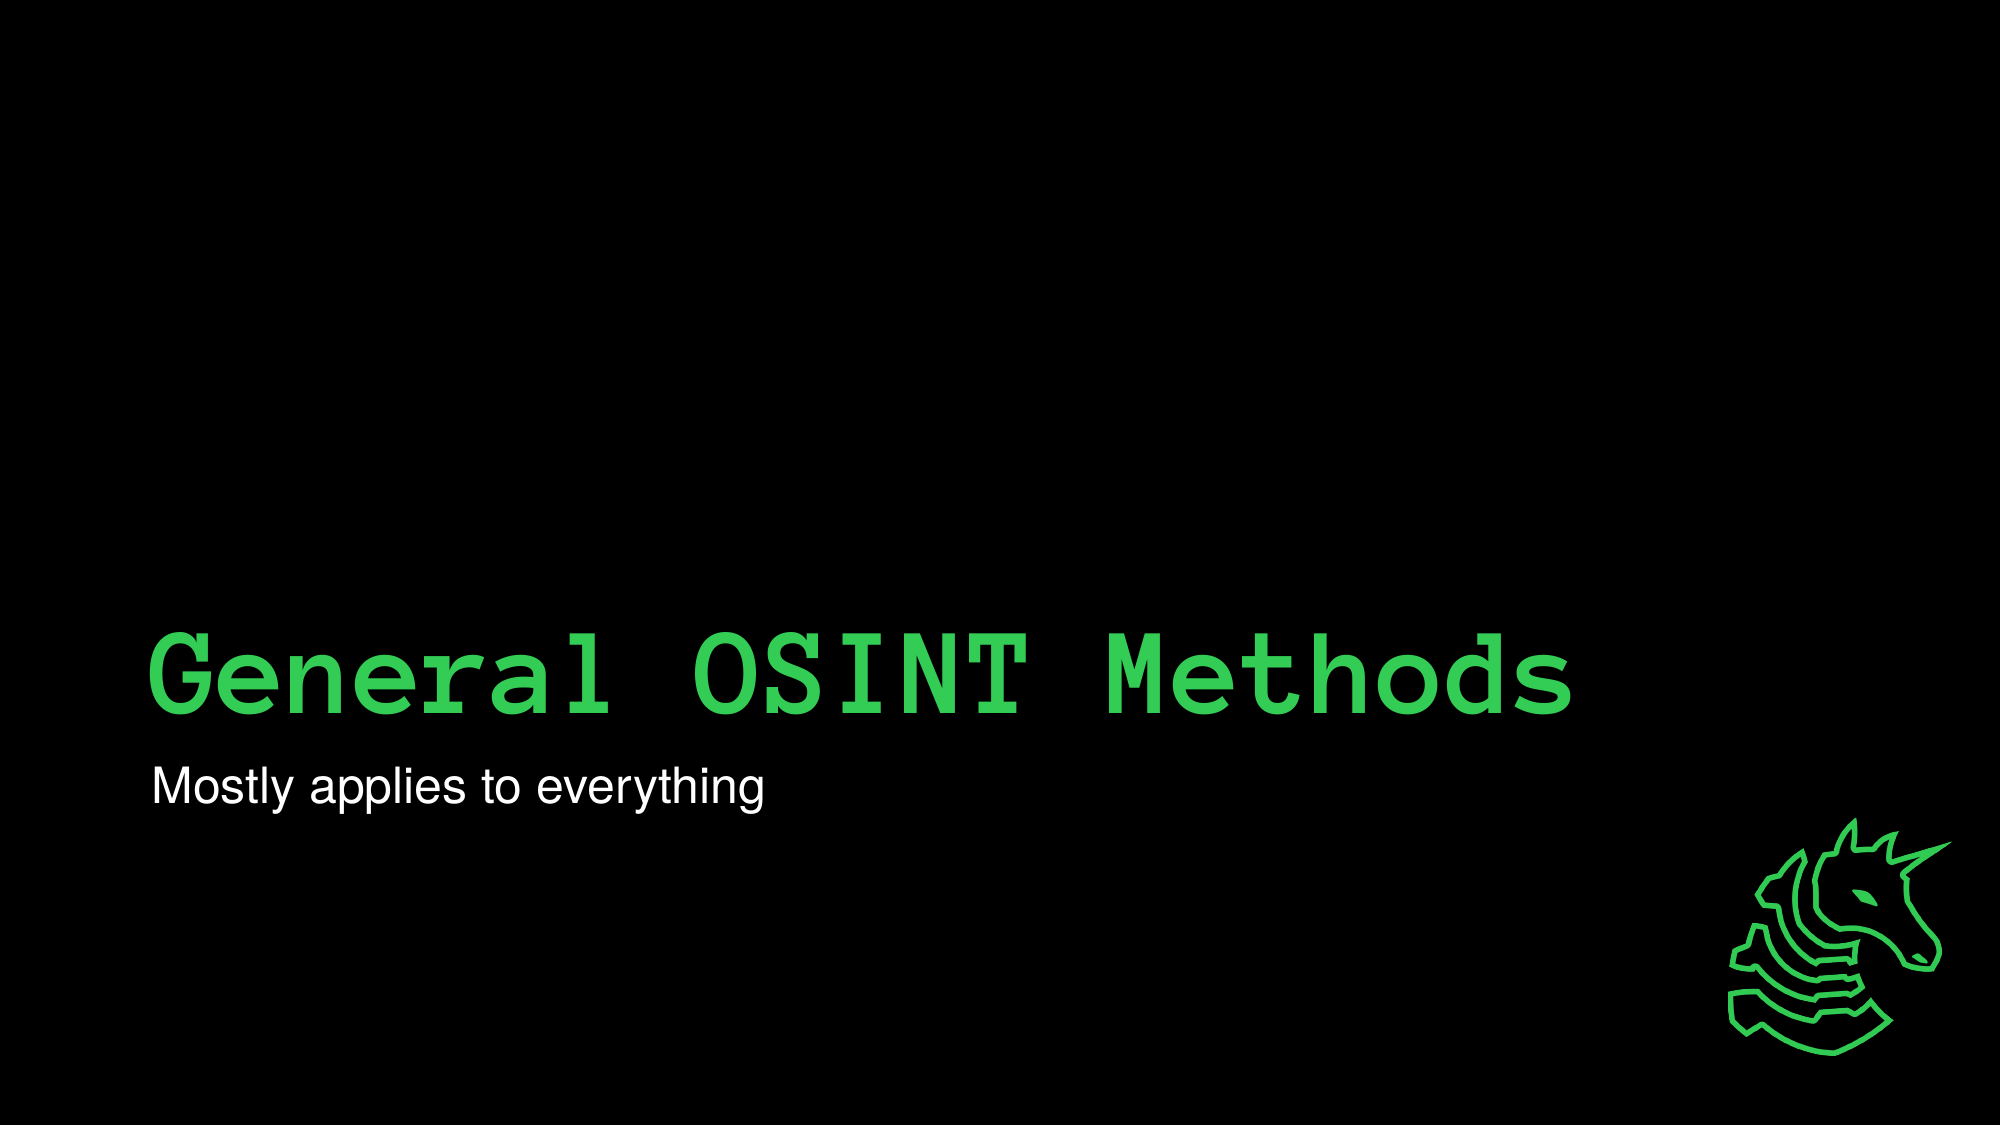

# General OSINT Methods
Mostly applies to everything